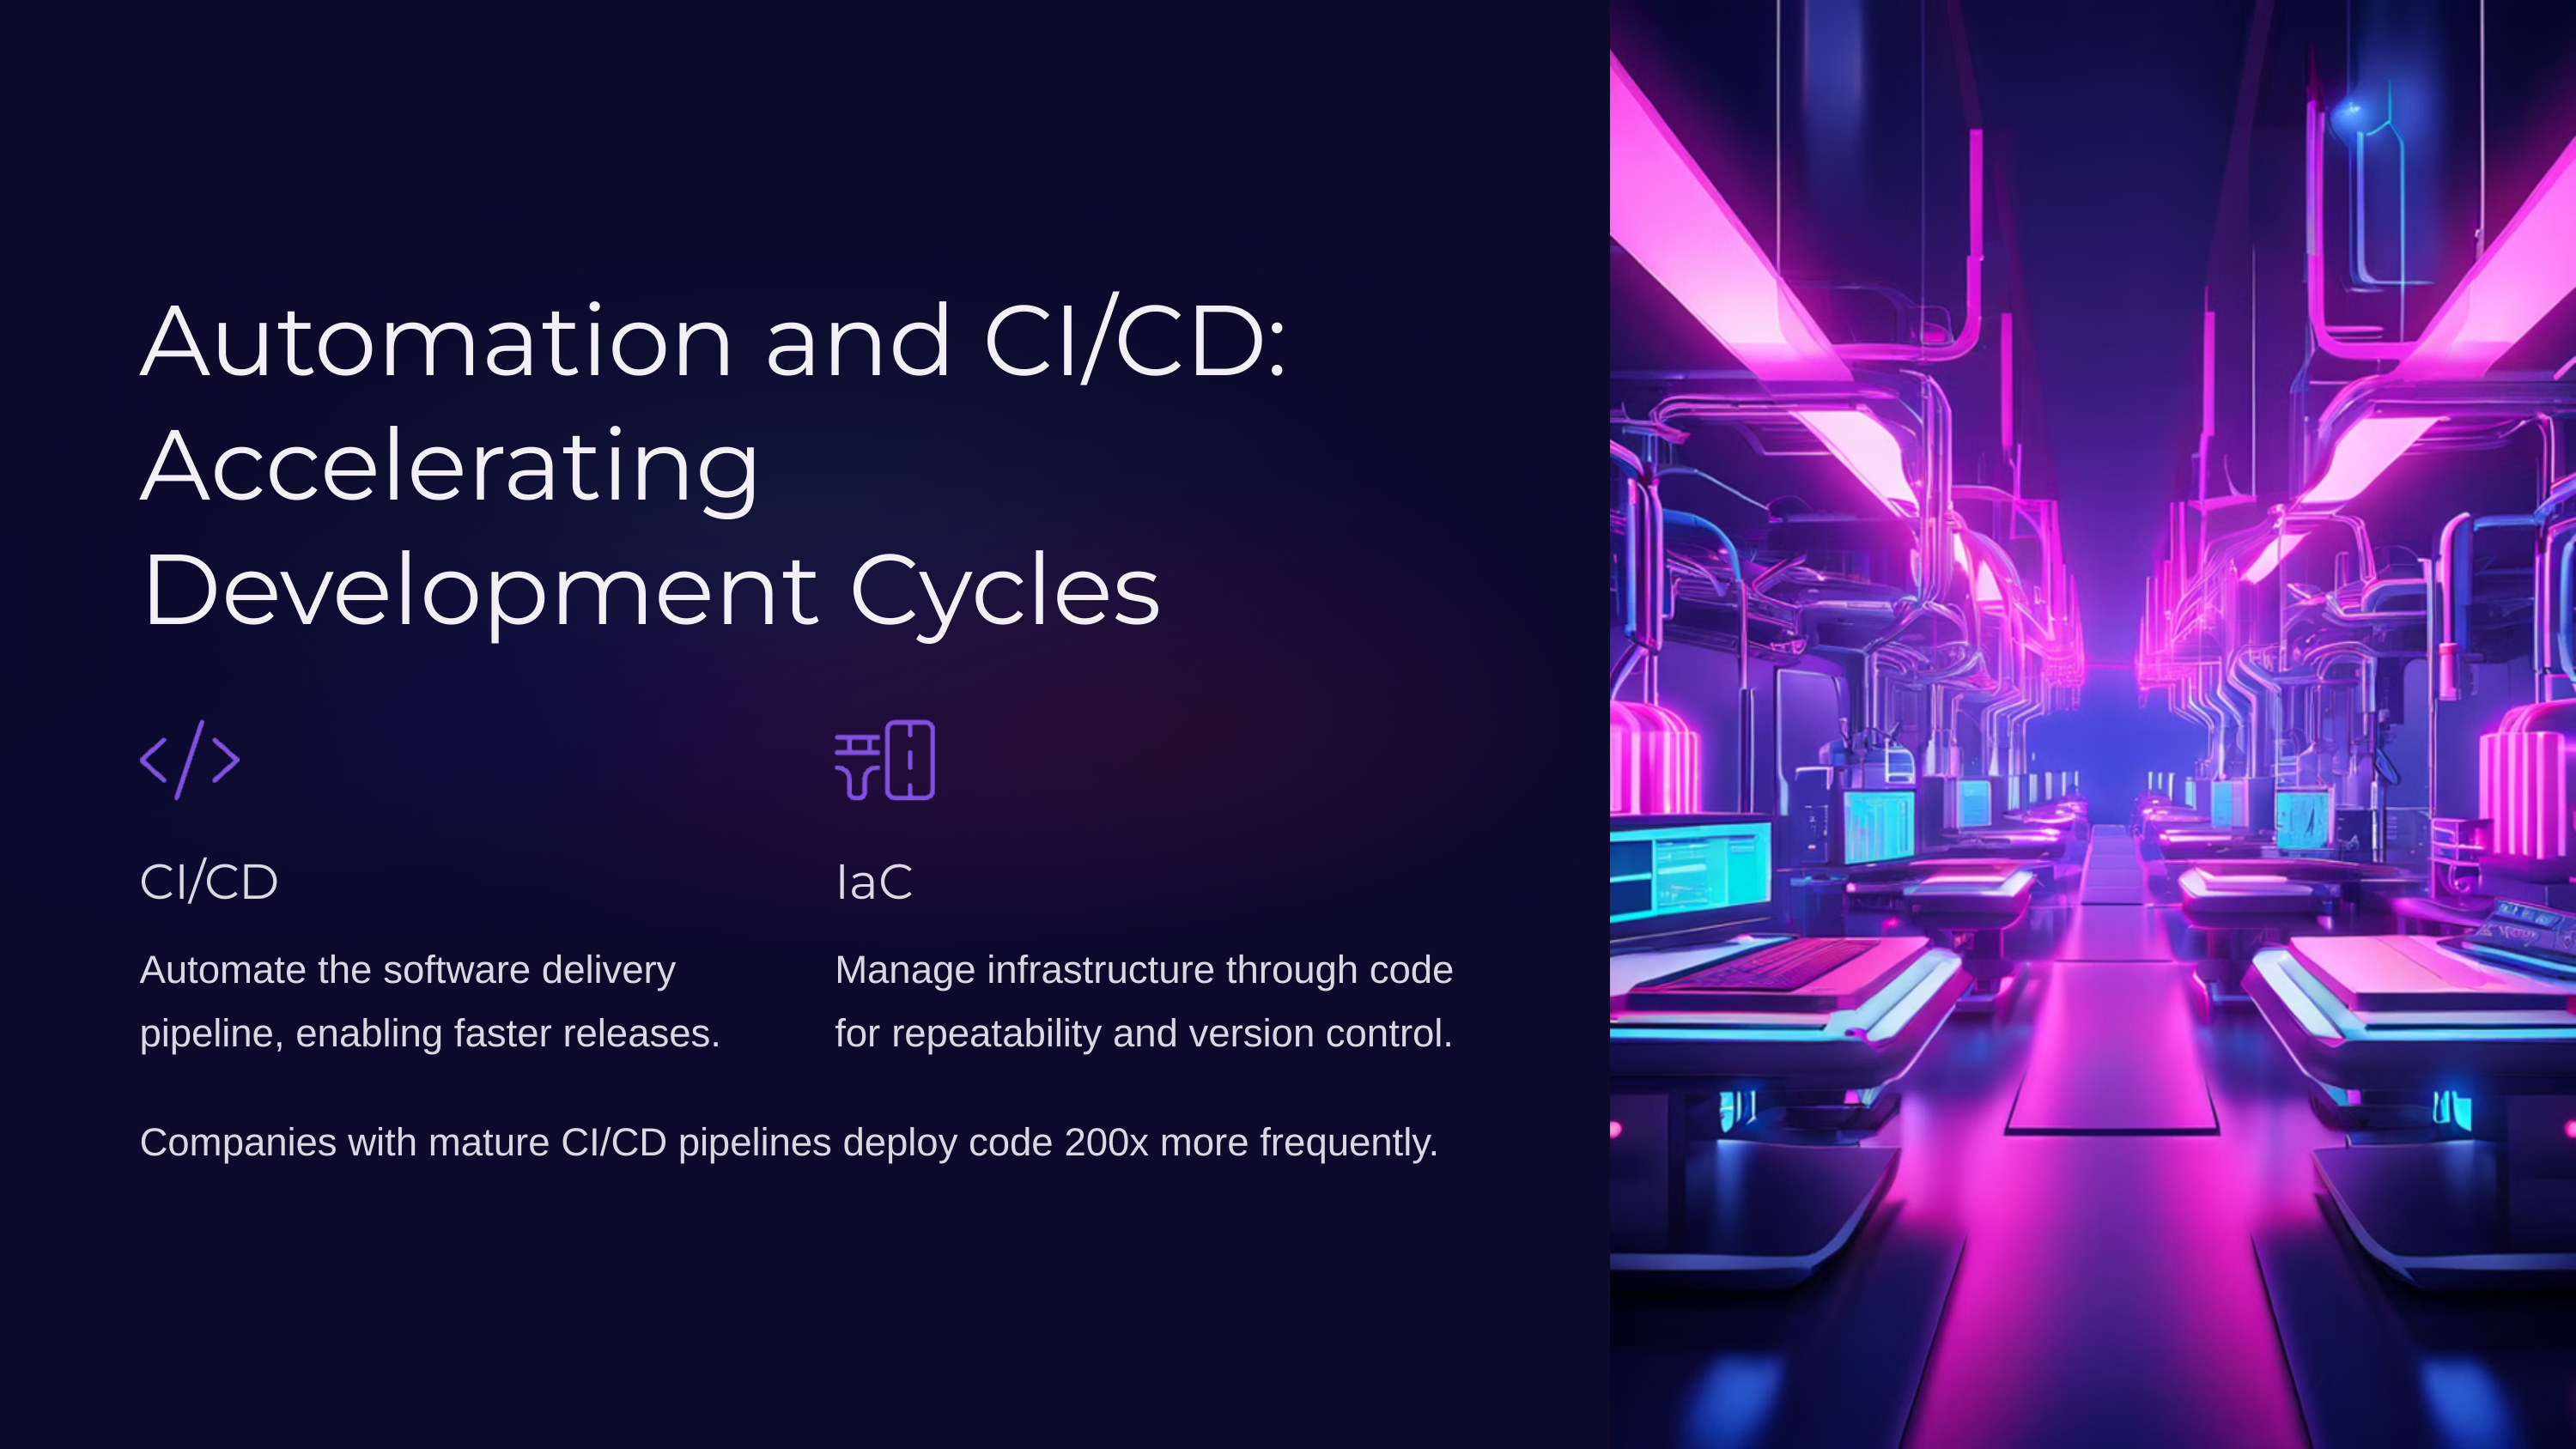

Automation and CI/CD: Accelerating Development Cycles

CI/CD

IaC

Automate the software delivery pipeline, enabling faster releases.

Manage infrastructure through code for repeatability and version control.

Companies with mature CI/CD pipelines deploy code 200x more frequently.